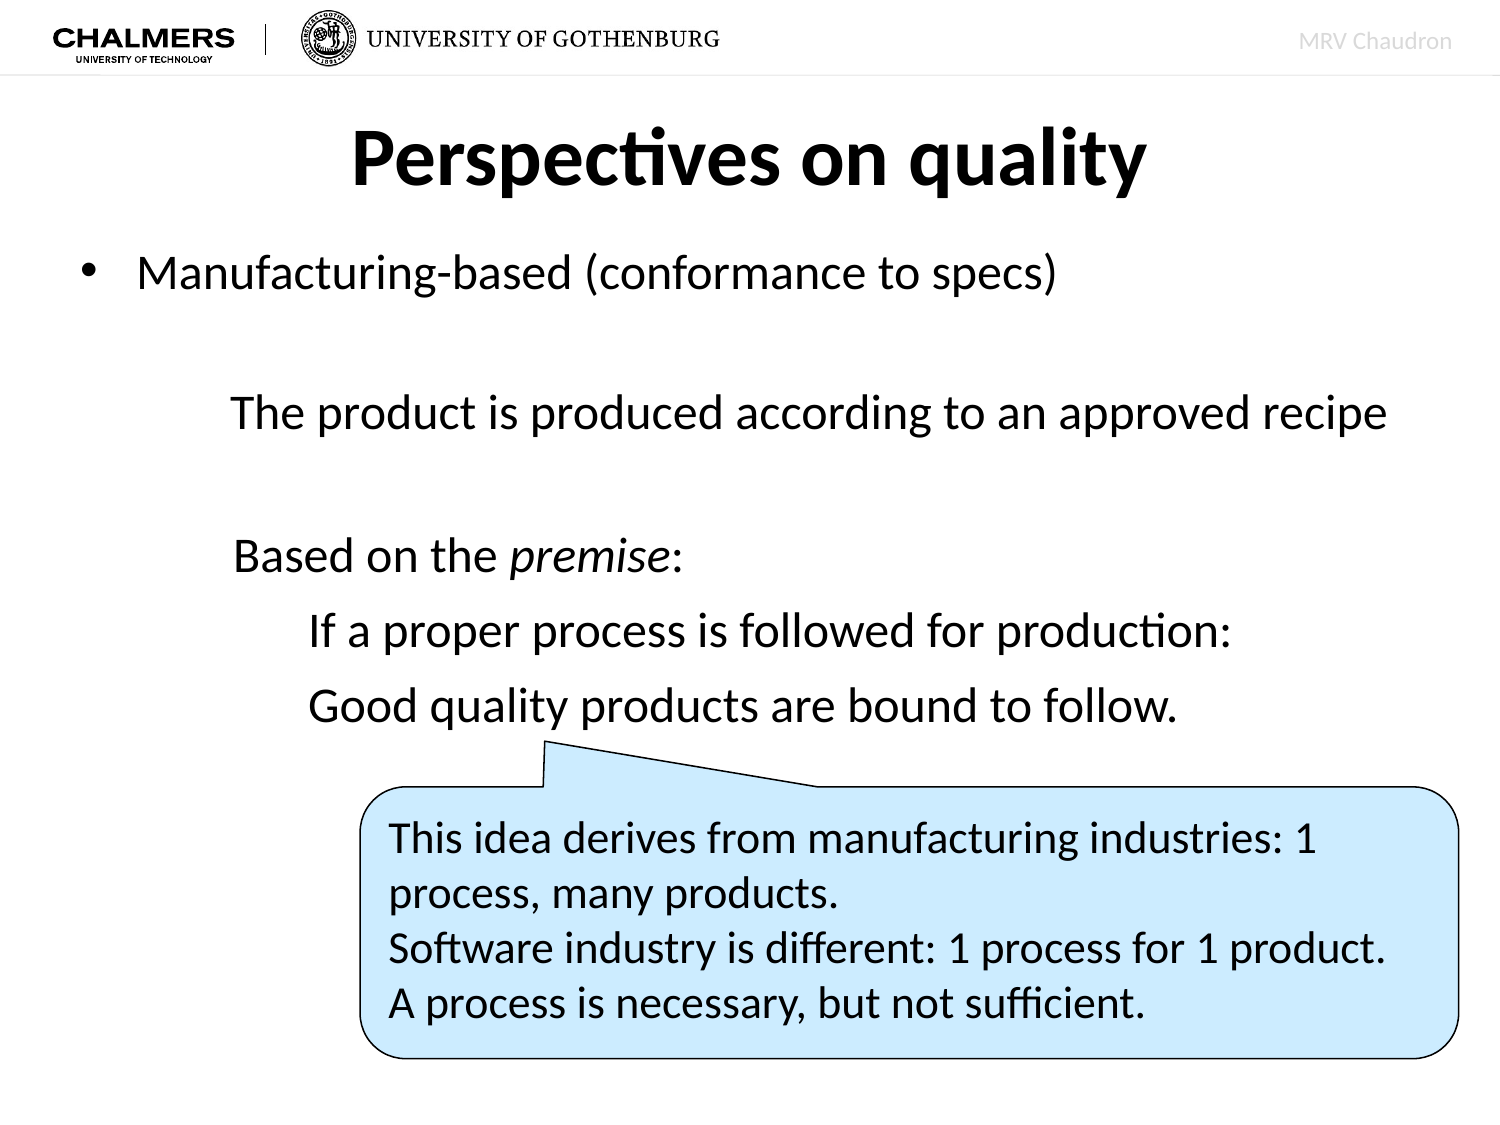

# Perspectives on quality
Manufacturing-based (conformance to specs)

	The product is produced according to an approved recipe
Based on the premise:
If a proper process is followed for production:
Good quality products are bound to follow.
This idea derives from manufacturing industries: 1 process, many products.
Software industry is different: 1 process for 1 product.
A process is necessary, but not sufficient.